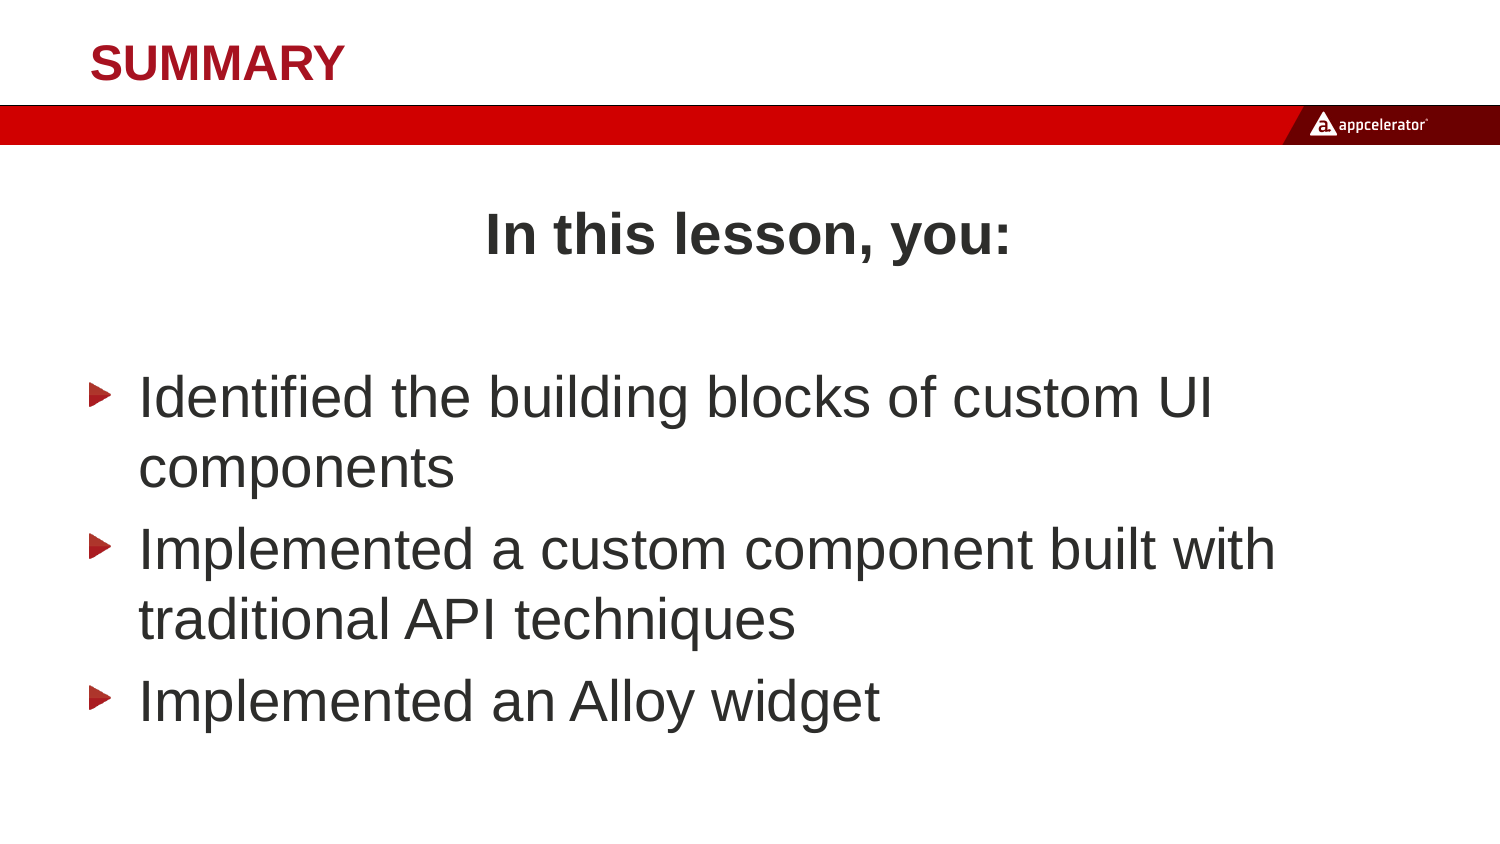

# Summary
In this lesson, you:

Identified the building blocks of custom UI components
Implemented a custom component built with traditional API techniques
Implemented an Alloy widget